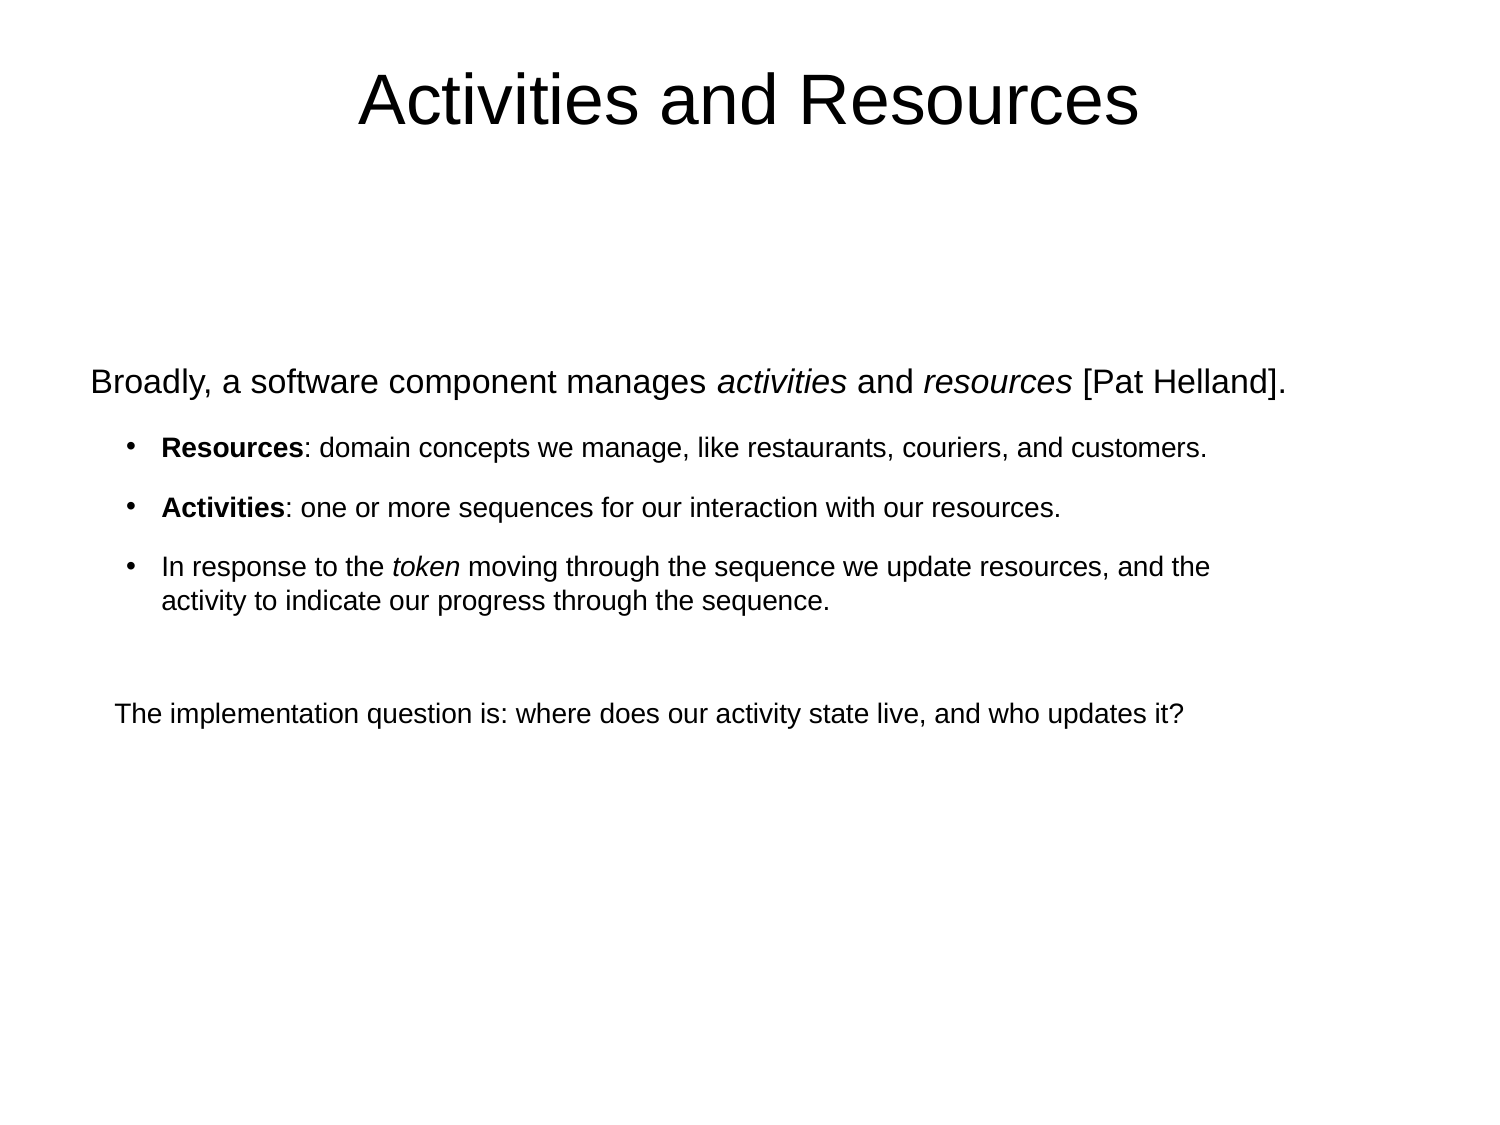

# Activities and Resources
Broadly, a software component manages activities and resources [Pat Helland].

Resources: domain concepts we manage, like restaurants, couriers, and customers.
Activities: one or more sequences for our interaction with our resources.
In response to the token moving through the sequence we update resources, and the activity to indicate our progress through the sequence.
The implementation question is: where does our activity state live, and who updates it?